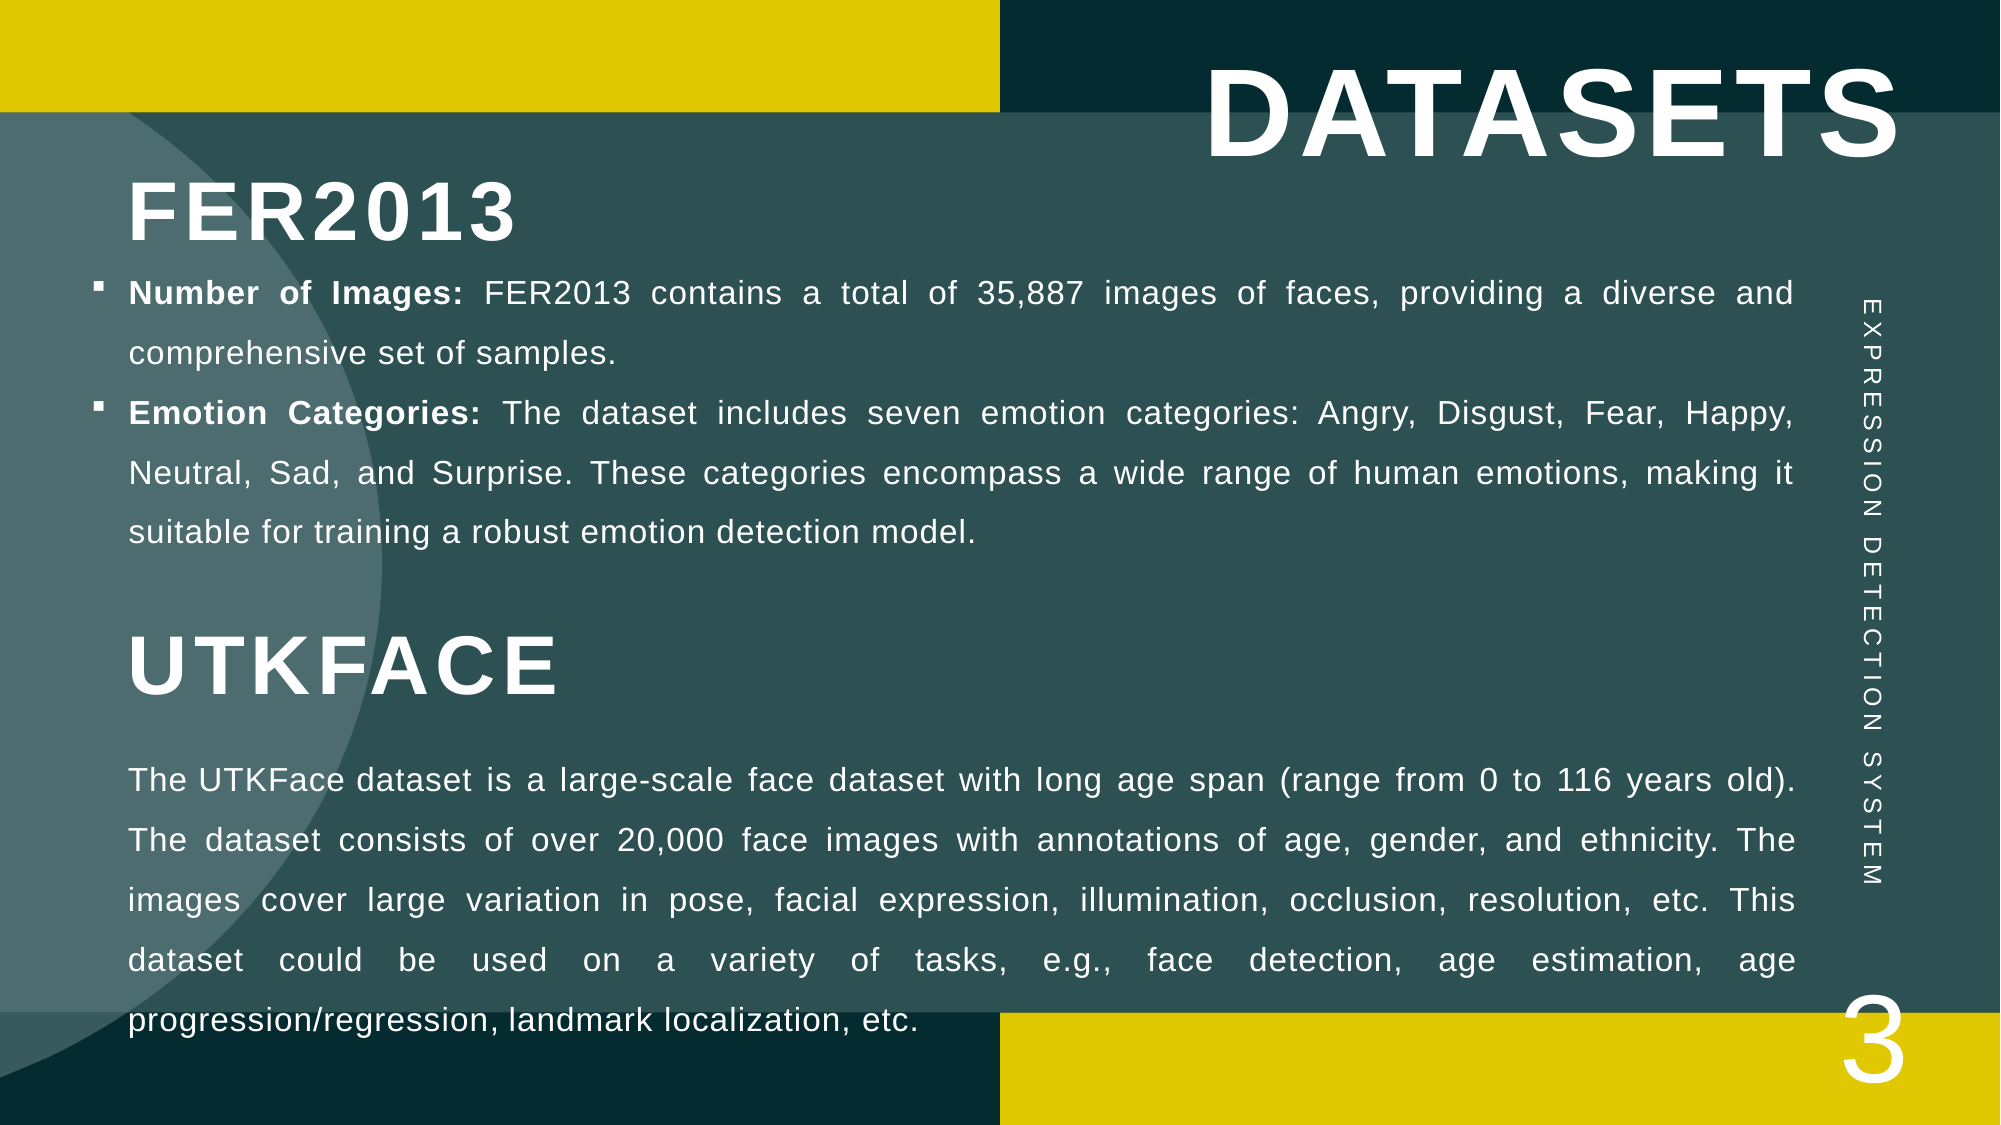

Datasets
FER2013
Number of Images: FER2013 contains a total of 35,887 images of faces, providing a diverse and comprehensive set of samples.
Emotion Categories: The dataset includes seven emotion categories: Angry, Disgust, Fear, Happy, Neutral, Sad, and Surprise. These categories encompass a wide range of human emotions, making it suitable for training a robust emotion detection model.

EXPRESSION DETECTION SYSTEM
UTKFACE
The UTKFace dataset is a large-scale face dataset with long age span (range from 0 to 116 years old). The dataset consists of over 20,000 face images with annotations of age, gender, and ethnicity. The images cover large variation in pose, facial expression, illumination, occlusion, resolution, etc. This dataset could be used on a variety of tasks, e.g., face detection, age estimation, age progression/regression, landmark localization, etc.
3